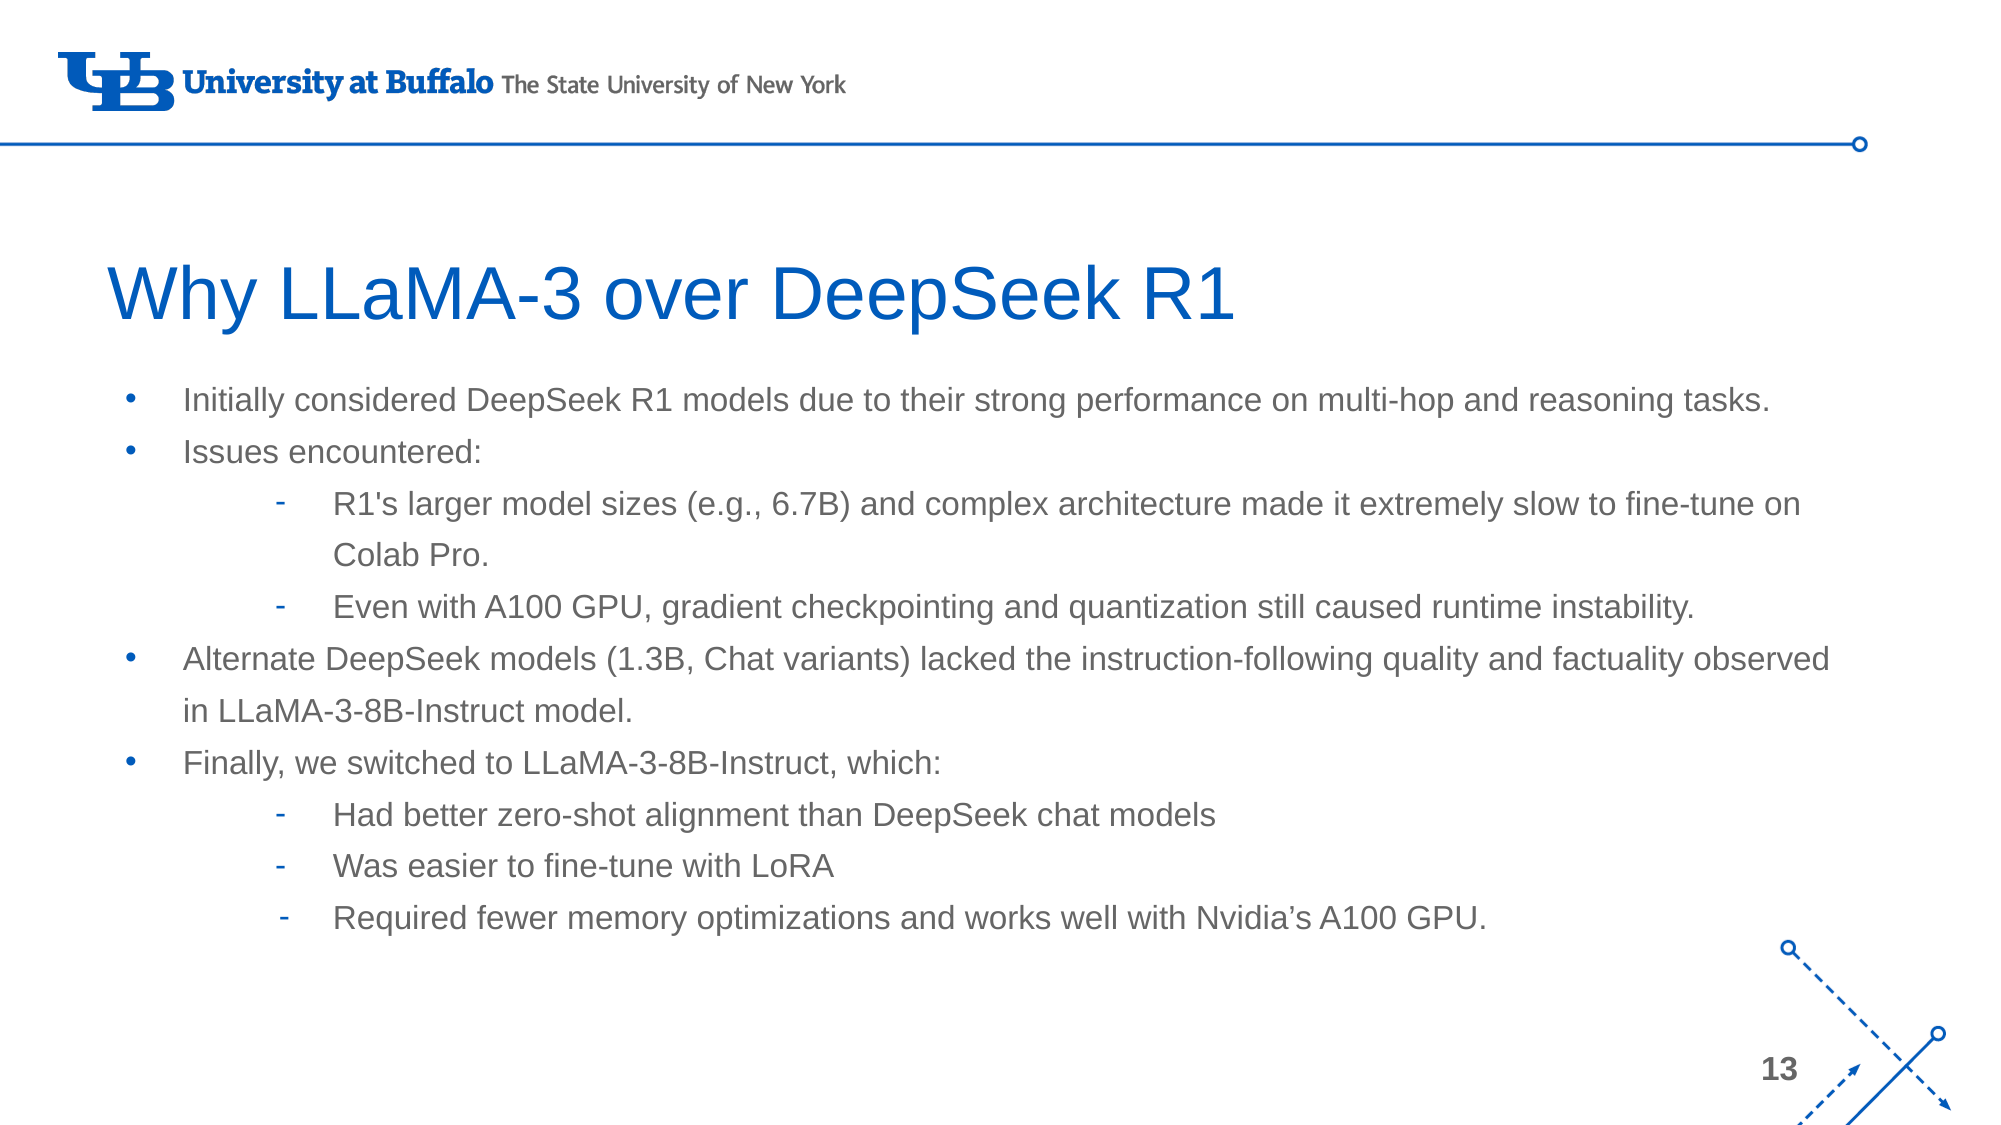

# Why LLaMA-3 over DeepSeek R1
Initially considered DeepSeek R1 models due to their strong performance on multi-hop and reasoning tasks.
Issues encountered:
R1's larger model sizes (e.g., 6.7B) and complex architecture made it extremely slow to fine-tune on Colab Pro.
Even with A100 GPU, gradient checkpointing and quantization still caused runtime instability.
Alternate DeepSeek models (1.3B, Chat variants) lacked the instruction-following quality and factuality observed in LLaMA-3-8B-Instruct model.
Finally, we switched to LLaMA-3-8B-Instruct, which:
Had better zero-shot alignment than DeepSeek chat models
Was easier to fine-tune with LoRA
Required fewer memory optimizations and works well with Nvidia’s A100 GPU.